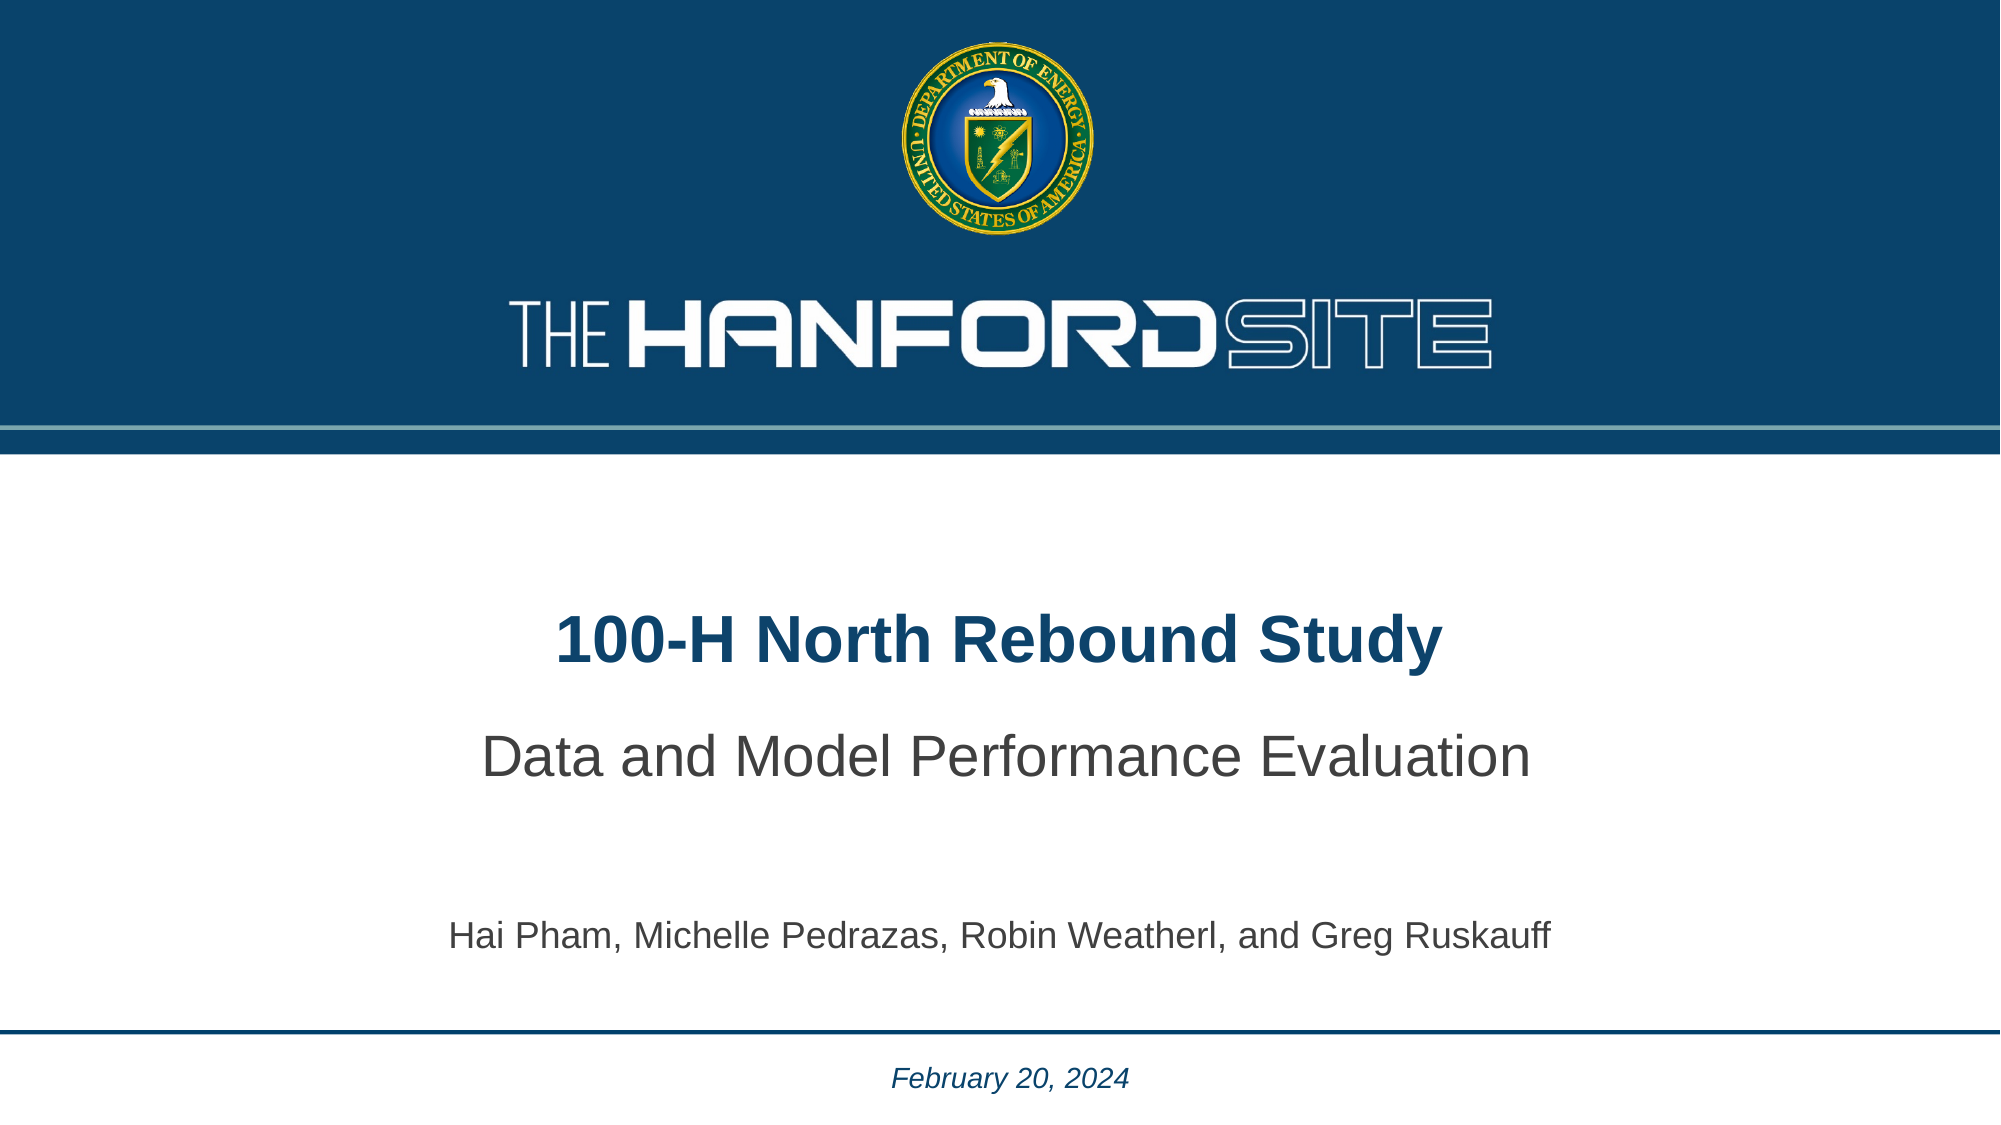

# 100-H North Rebound Study
Data and Model Performance Evaluation
Hai Pham, Michelle Pedrazas, Robin Weatherl, and Greg Ruskauff
February 20, 2024